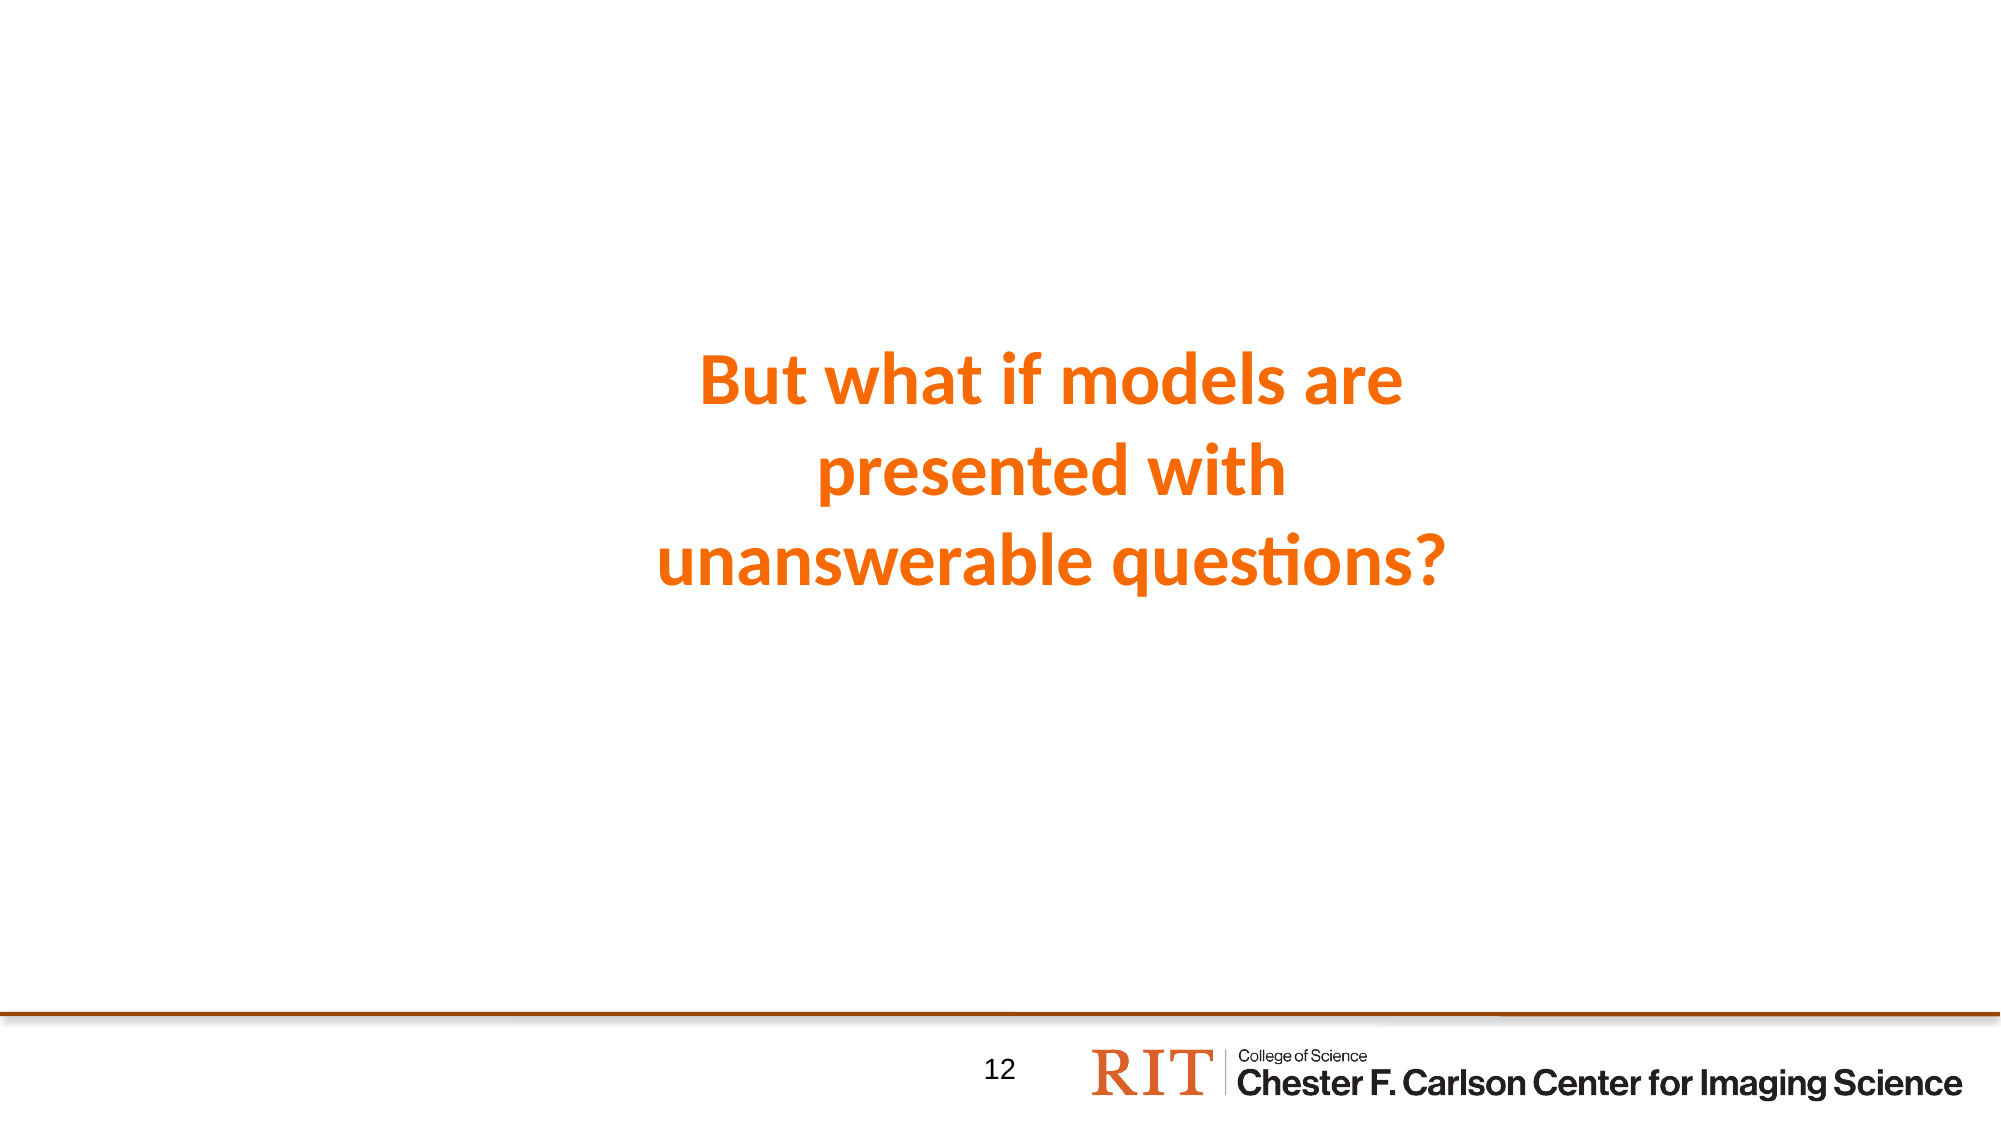

# But what if models are presented with unanswerable questions?
12